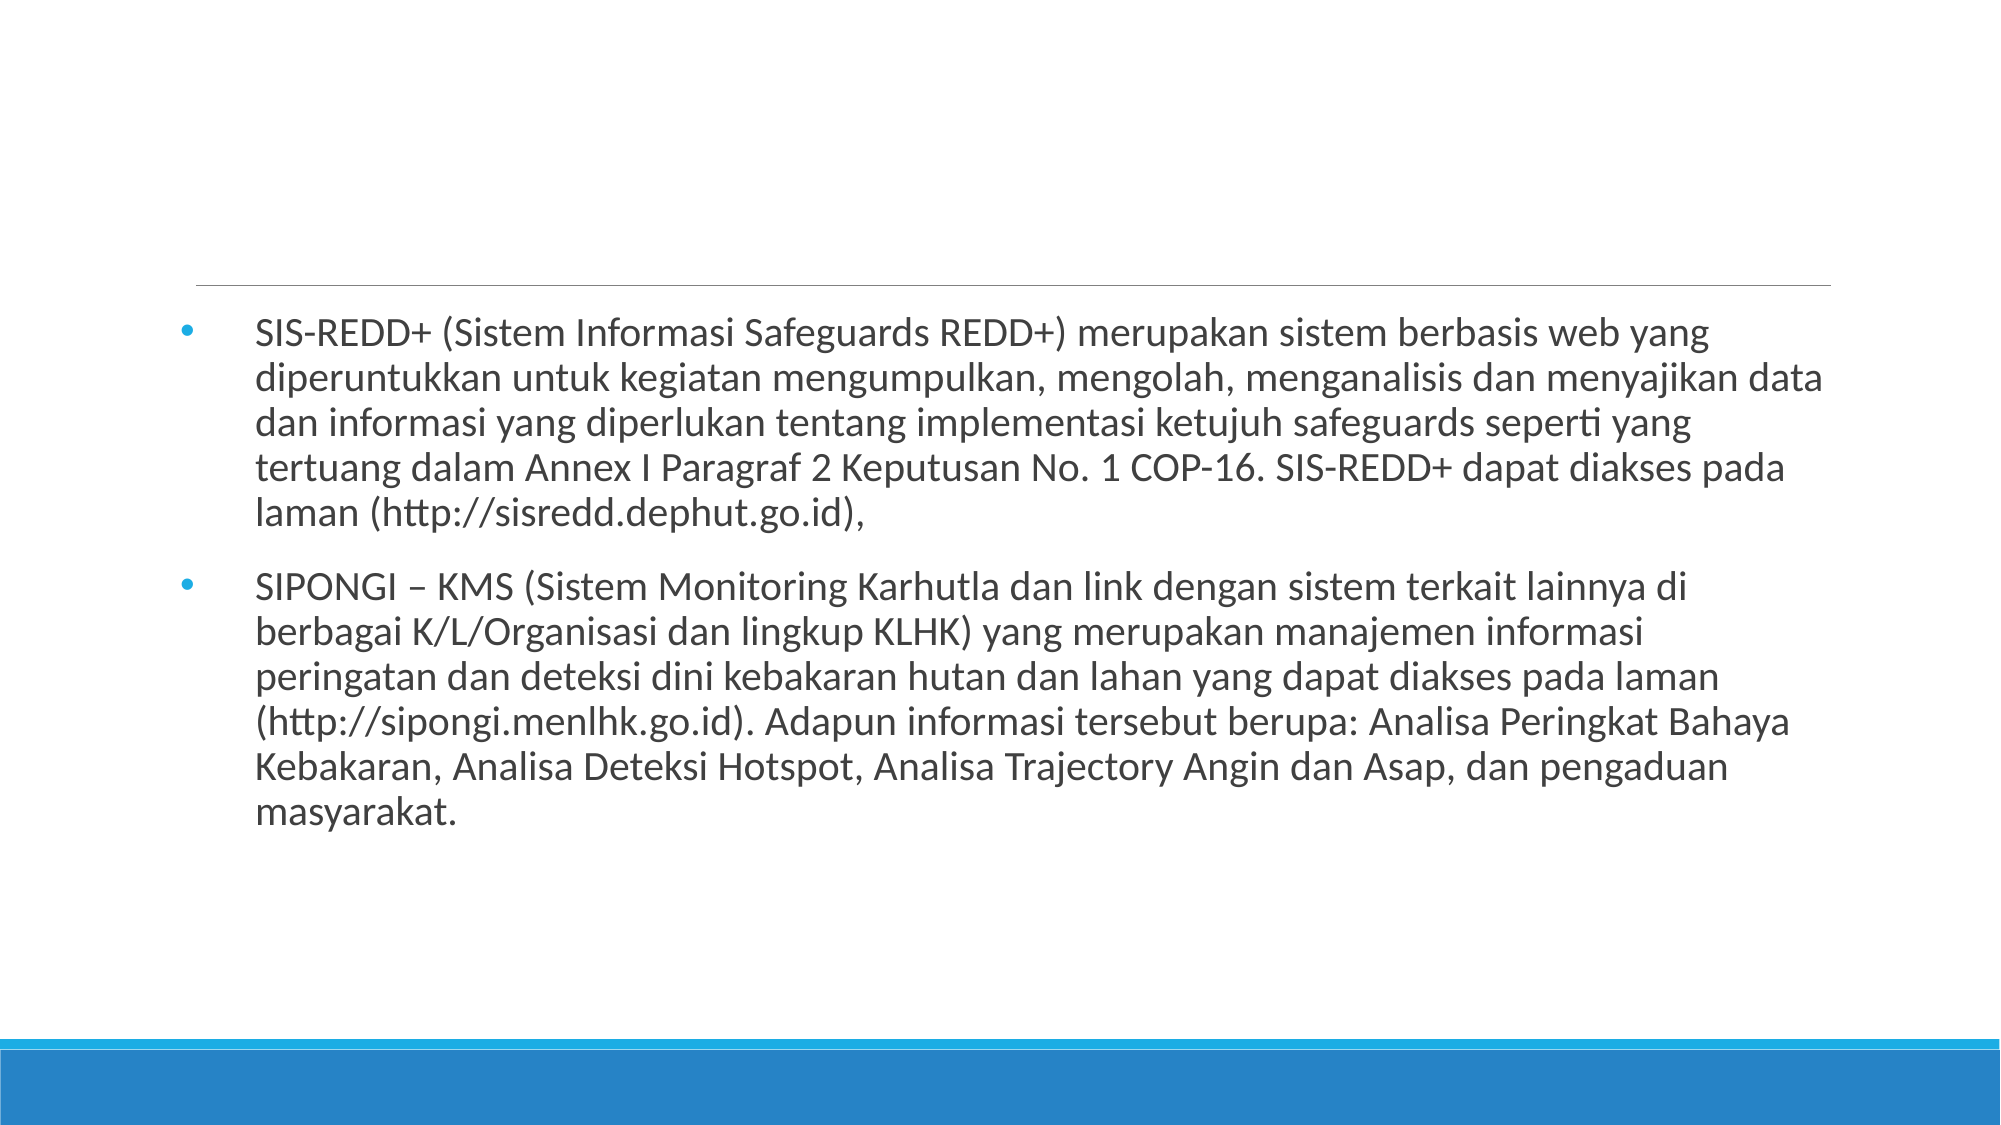

#
SIS-REDD+ (Sistem Informasi Safeguards REDD+) merupakan sistem berbasis web yang diperuntukkan untuk kegiatan mengumpulkan, mengolah, menganalisis dan menyajikan data dan informasi yang diperlukan tentang implementasi ketujuh safeguards seperti yang tertuang dalam Annex I Paragraf 2 Keputusan No. 1 COP-16. SIS-REDD+ dapat diakses pada laman (http://sisredd.dephut.go.id),
SIPONGI – KMS (Sistem Monitoring Karhutla dan link dengan sistem terkait lainnya di berbagai K/L/Organisasi dan lingkup KLHK) yang merupakan manajemen informasi peringatan dan deteksi dini kebakaran hutan dan lahan yang dapat diakses pada laman (http://sipongi.menlhk.go.id). Adapun informasi tersebut berupa: Analisa Peringkat Bahaya Kebakaran, Analisa Deteksi Hotspot, Analisa Trajectory Angin dan Asap, dan pengaduan masyarakat.